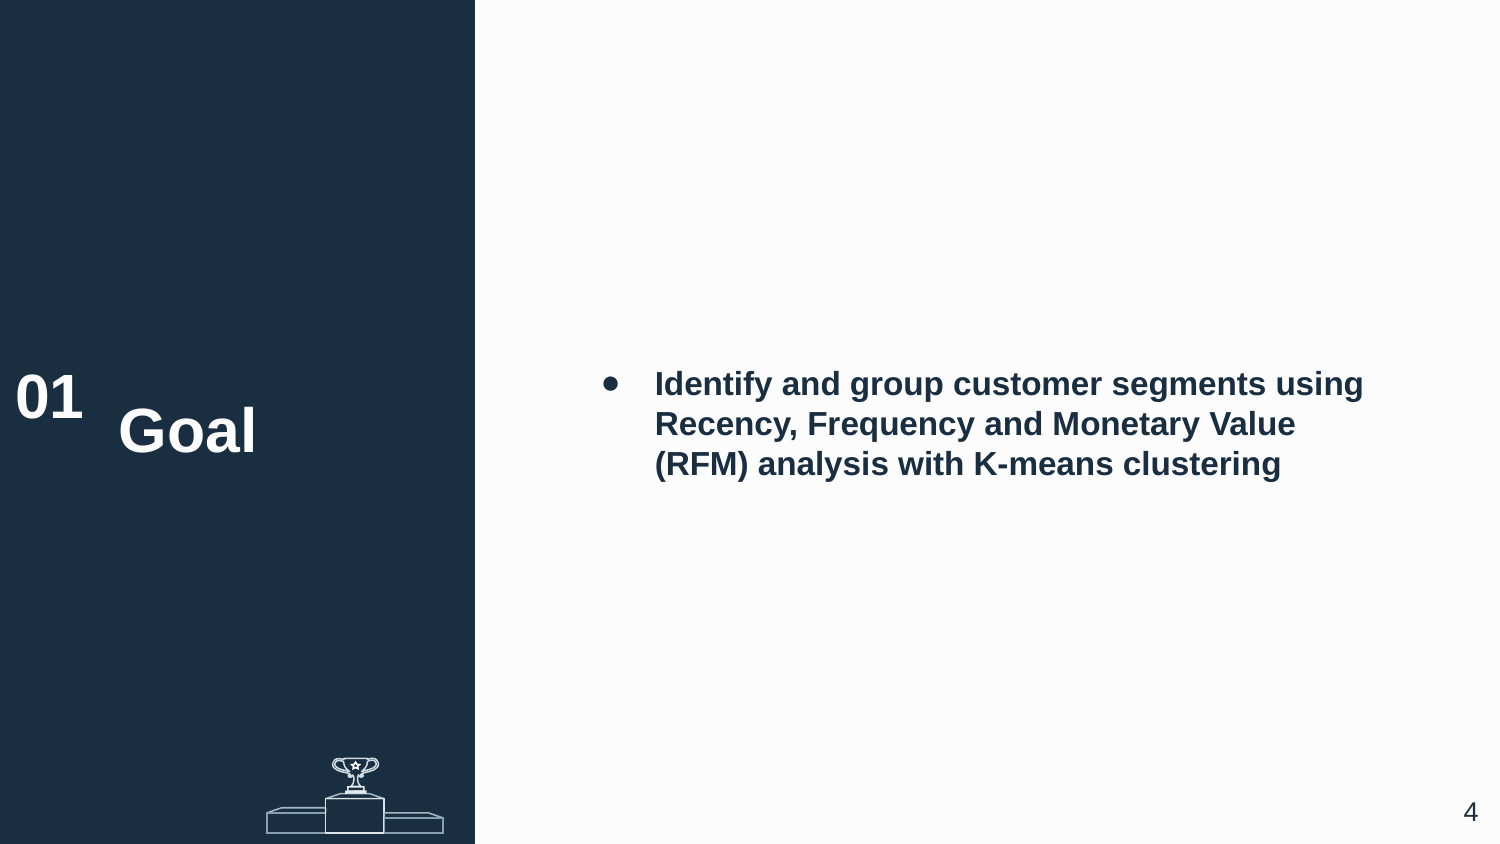

# Goal
01
Identify and group customer segments using Recency, Frequency and Monetary Value (RFM) analysis with K-means clustering

4